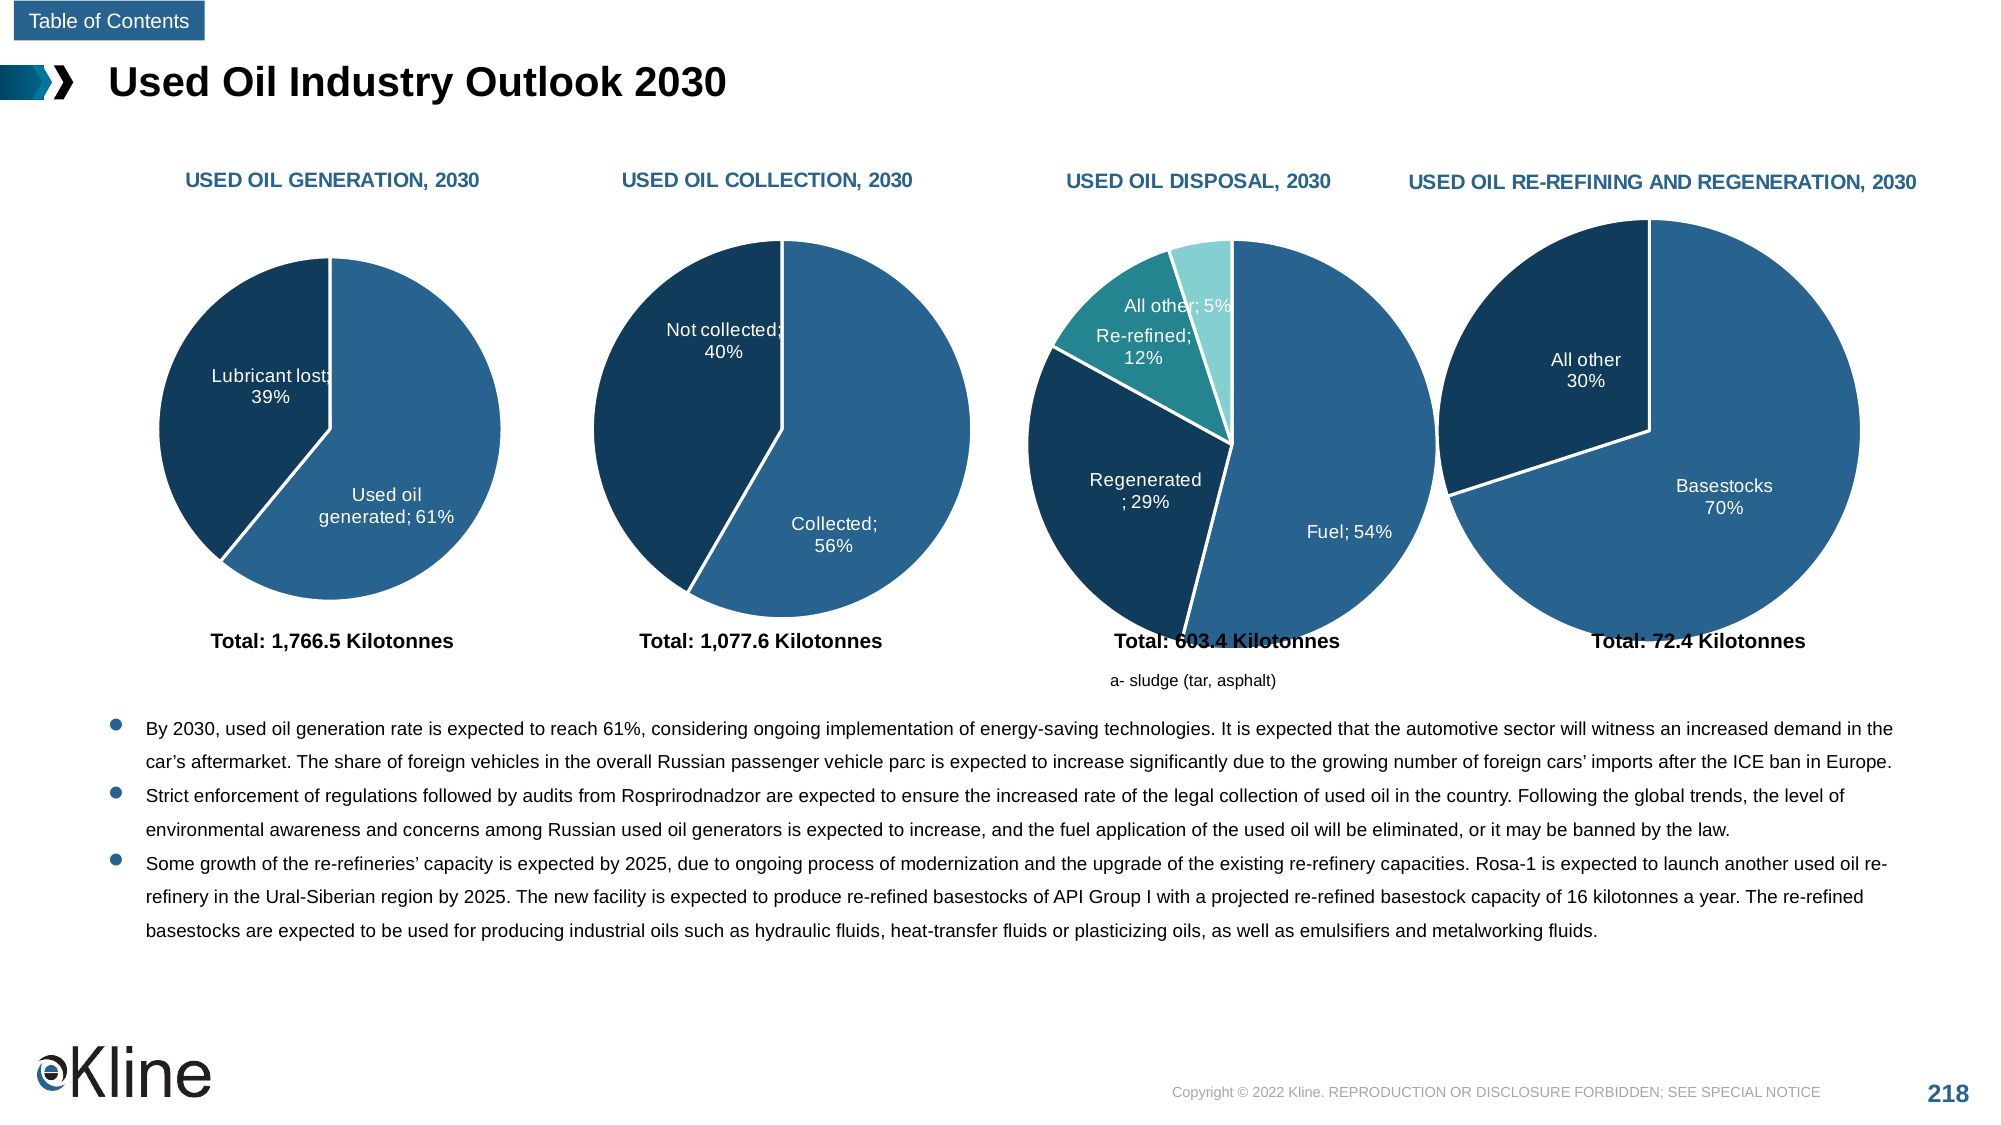

# Used Oil Industry Outlook 2030

### Chart: USED OIL GENERATION, 2030

| Category | Sales |
|---|---|
| Used oil generated | 0.61 |
| Lubricant lost | 0.39 |

### Chart: USED OIL COLLECTION, 2030

| Category | Sales |
|---|---|
| Collected | 0.56 |
| Not collected | 0.4 |

### Chart: USED OIL DISPOSAL, 2030

| Category | Sales |
|---|---|
| Fuel | 0.54 |
| Regenerated | 0.29 |
| Re-refined | 0.12 |
| All other | 0.04999999999999993 |

### Chart: USED OIL RE-REFINING AND REGENERATION, 2030

| Category | Sales |
|---|---|
| Basestocks | 70.0 |
| All other | 30.0 |
Total: 1,766.5 Kilotonnes
Total: 1,077.6 Kilotonnes
Total: 603.4 Kilotonnes
Total: 72.4 Kilotonnes
a- sludge (tar, asphalt)
By 2030, used oil generation rate is expected to reach 61%, considering ongoing implementation of energy-saving technologies. It is expected that the automotive sector will witness an increased demand in the car’s aftermarket. The share of foreign vehicles in the overall Russian passenger vehicle parc is expected to increase significantly due to the growing number of foreign cars’ imports after the ICE ban in Europe.
Strict enforcement of regulations followed by audits from Rosprirodnadzor are expected to ensure the increased rate of the legal collection of used oil in the country. Following the global trends, the level of environmental awareness and concerns among Russian used oil generators is expected to increase, and the fuel application of the used oil will be eliminated, or it may be banned by the law.
Some growth of the re-refineries’ capacity is expected by 2025, due to ongoing process of modernization and the upgrade of the existing re-refinery capacities. Rosa-1 is expected to launch another used oil re-refinery in the Ural-Siberian region by 2025. The new facility is expected to produce re-refined basestocks of API Group I with a projected re-refined basestock capacity of 16 kilotonnes a year. The re-refined basestocks are expected to be used for producing industrial oils such as hydraulic fluids, heat-transfer fluids or plasticizing oils, as well as emulsifiers and metalworking fluids.